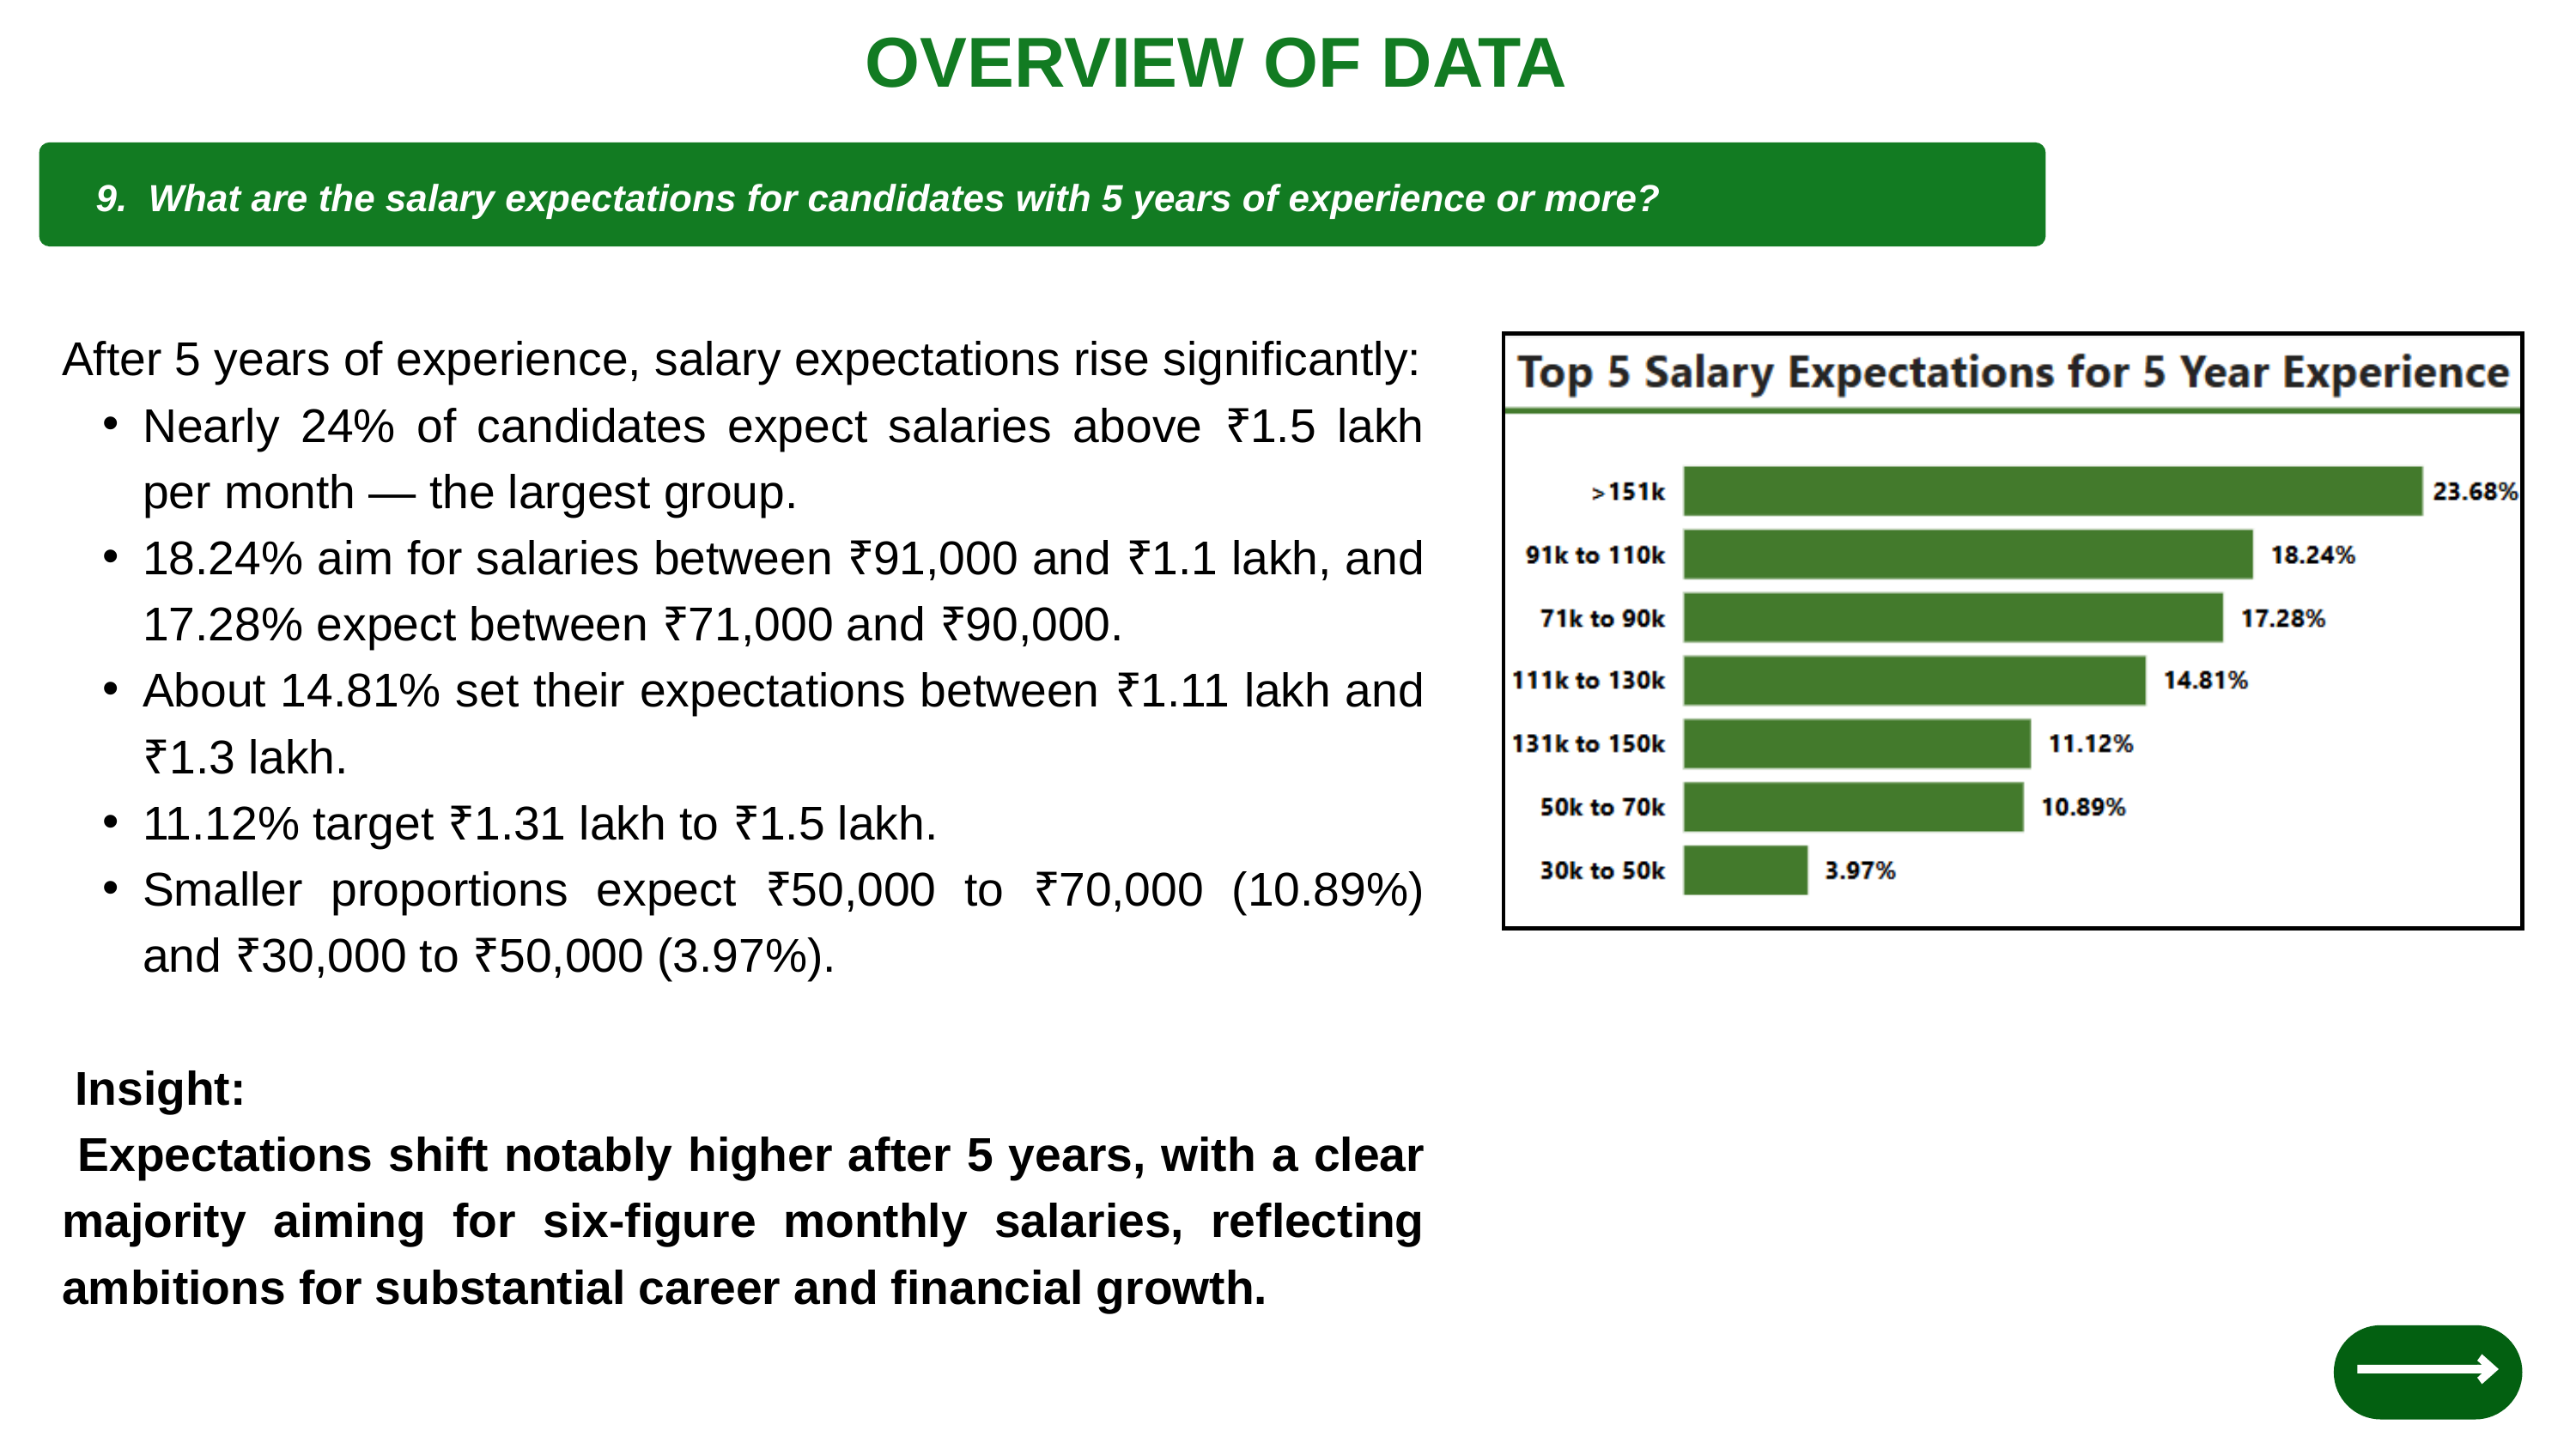

OVERVIEW OF DATA

9.  What are the salary expectations for candidates with 5 years of experience or more?
After 5 years of experience, salary expectations rise significantly:
Nearly 24% of candidates expect salaries above ₹1.5 lakh per month — the largest group.
18.24% aim for salaries between ₹91,000 and ₹1.1 lakh, and 17.28% expect between ₹71,000 and ₹90,000.
About 14.81% set their expectations between ₹1.11 lakh and ₹1.3 lakh.
11.12% target ₹1.31 lakh to ₹1.5 lakh.
Smaller proportions expect ₹50,000 to ₹70,000 (10.89%) and ₹30,000 to ₹50,000 (3.97%).

 Insight:
 Expectations shift notably higher after 5 years, with a clear majority aiming for six-figure monthly salaries, reflecting ambitions for substantial career and financial growth.